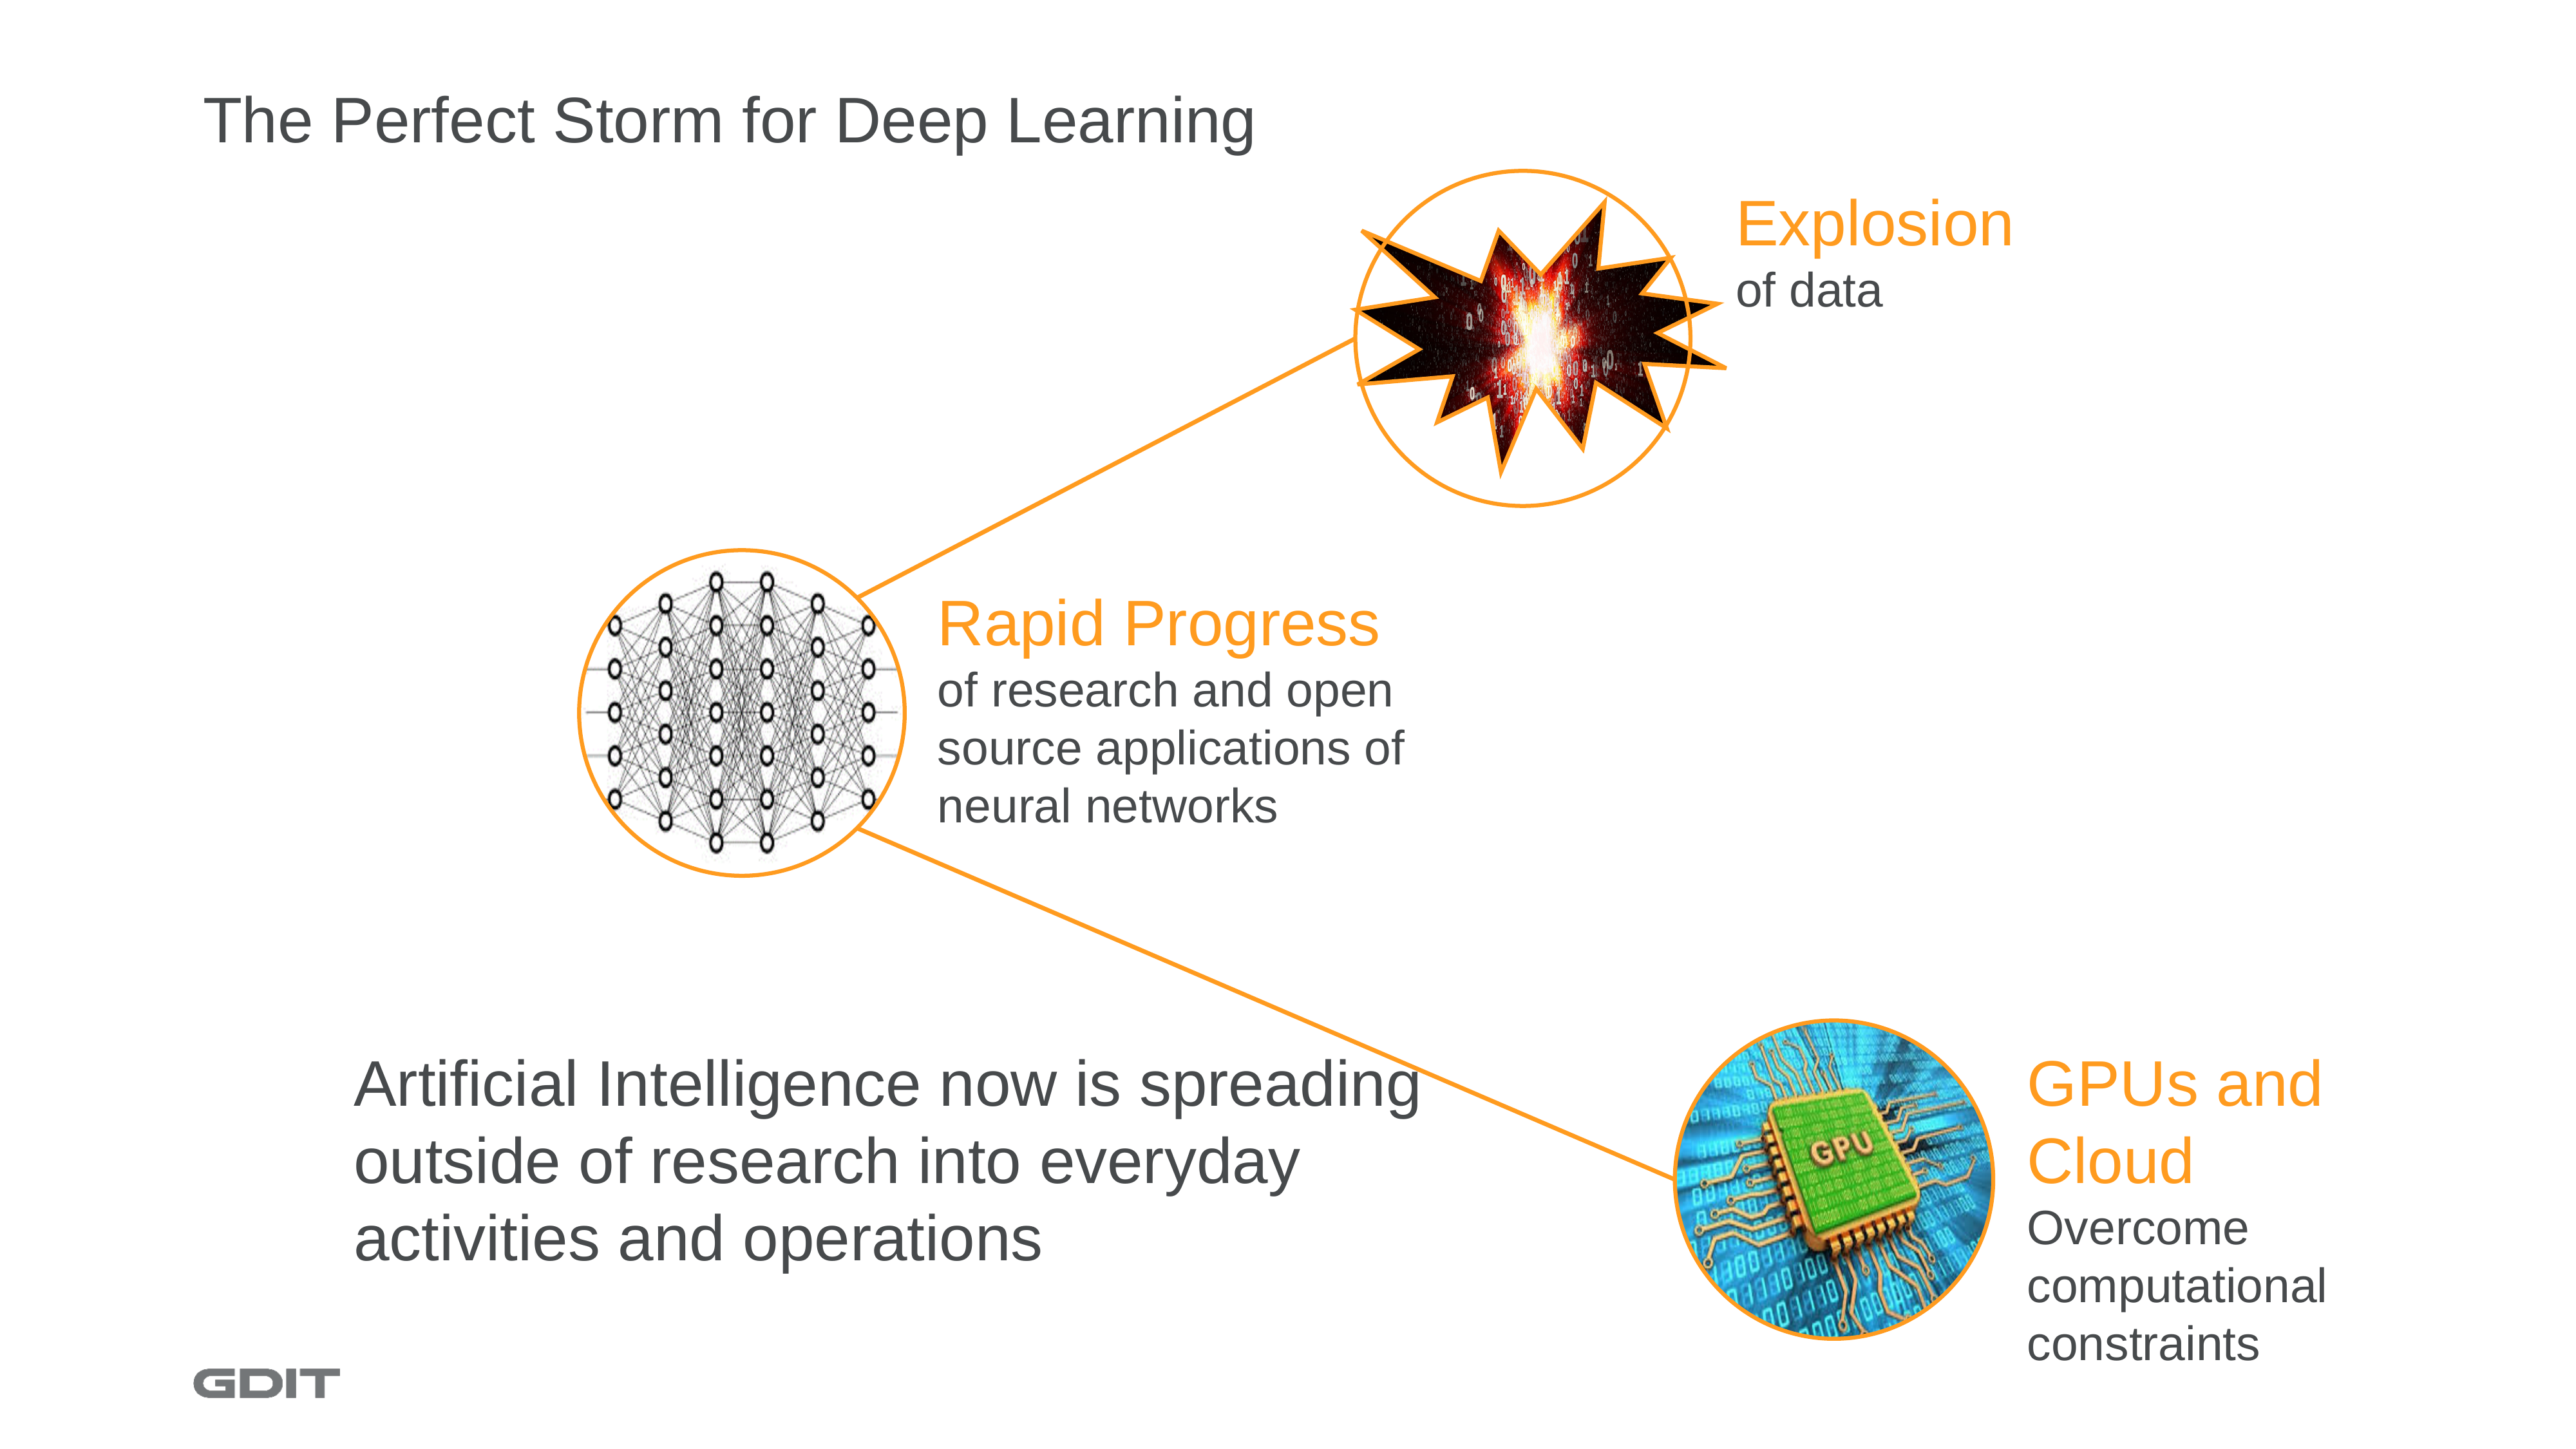

# The Perfect Storm for Deep Learning

Explosion
of data

Rapid Progress
of research and open source applications of neural networks

Artificial Intelligence now is spreading outside of research into everyday activities and operations
GPUs and Cloud
Overcome computational constraints